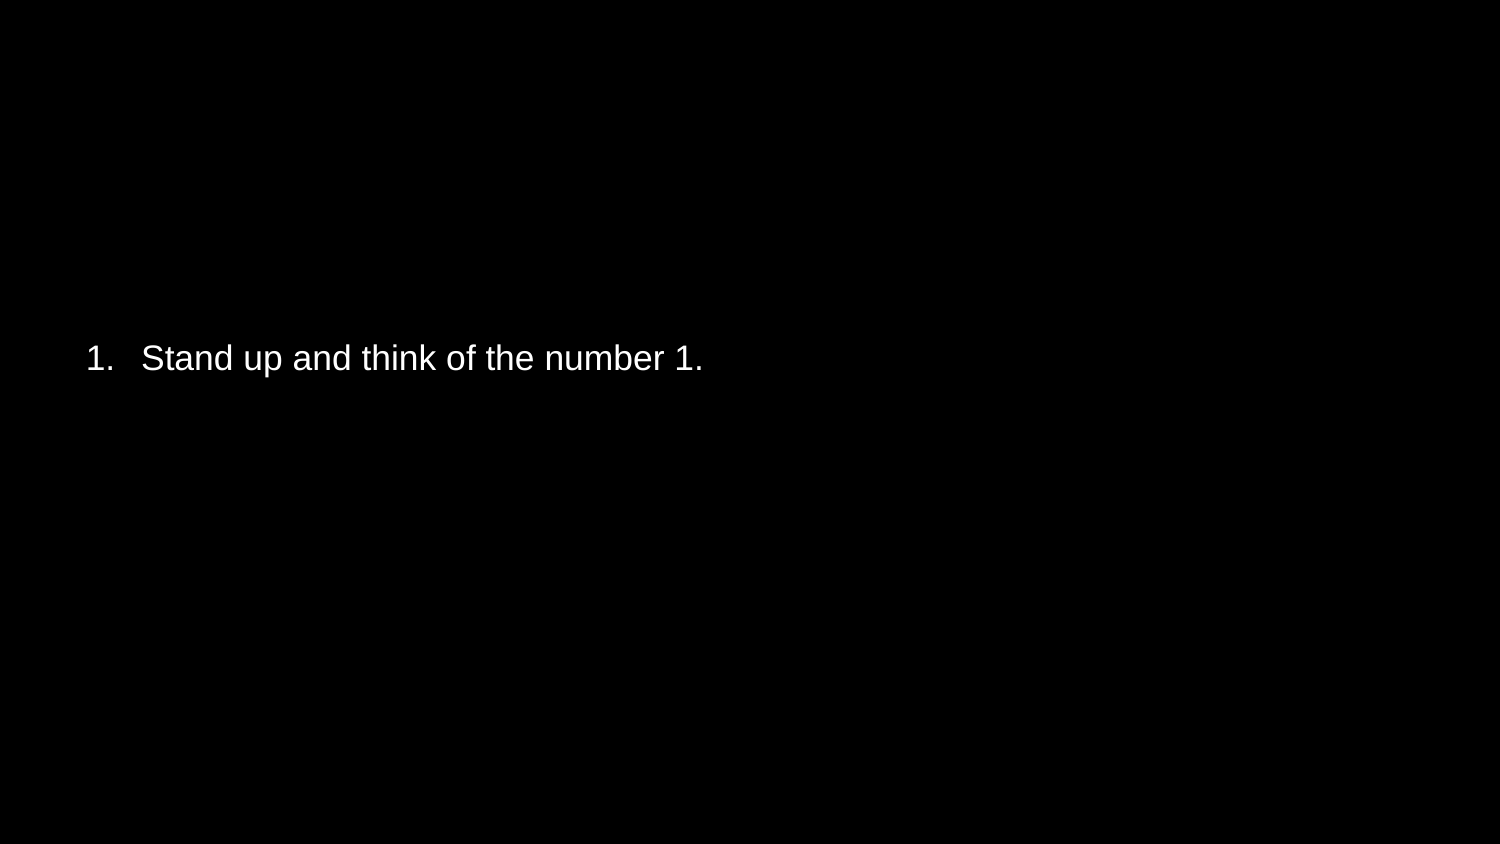

Stand up and think of the number 1.